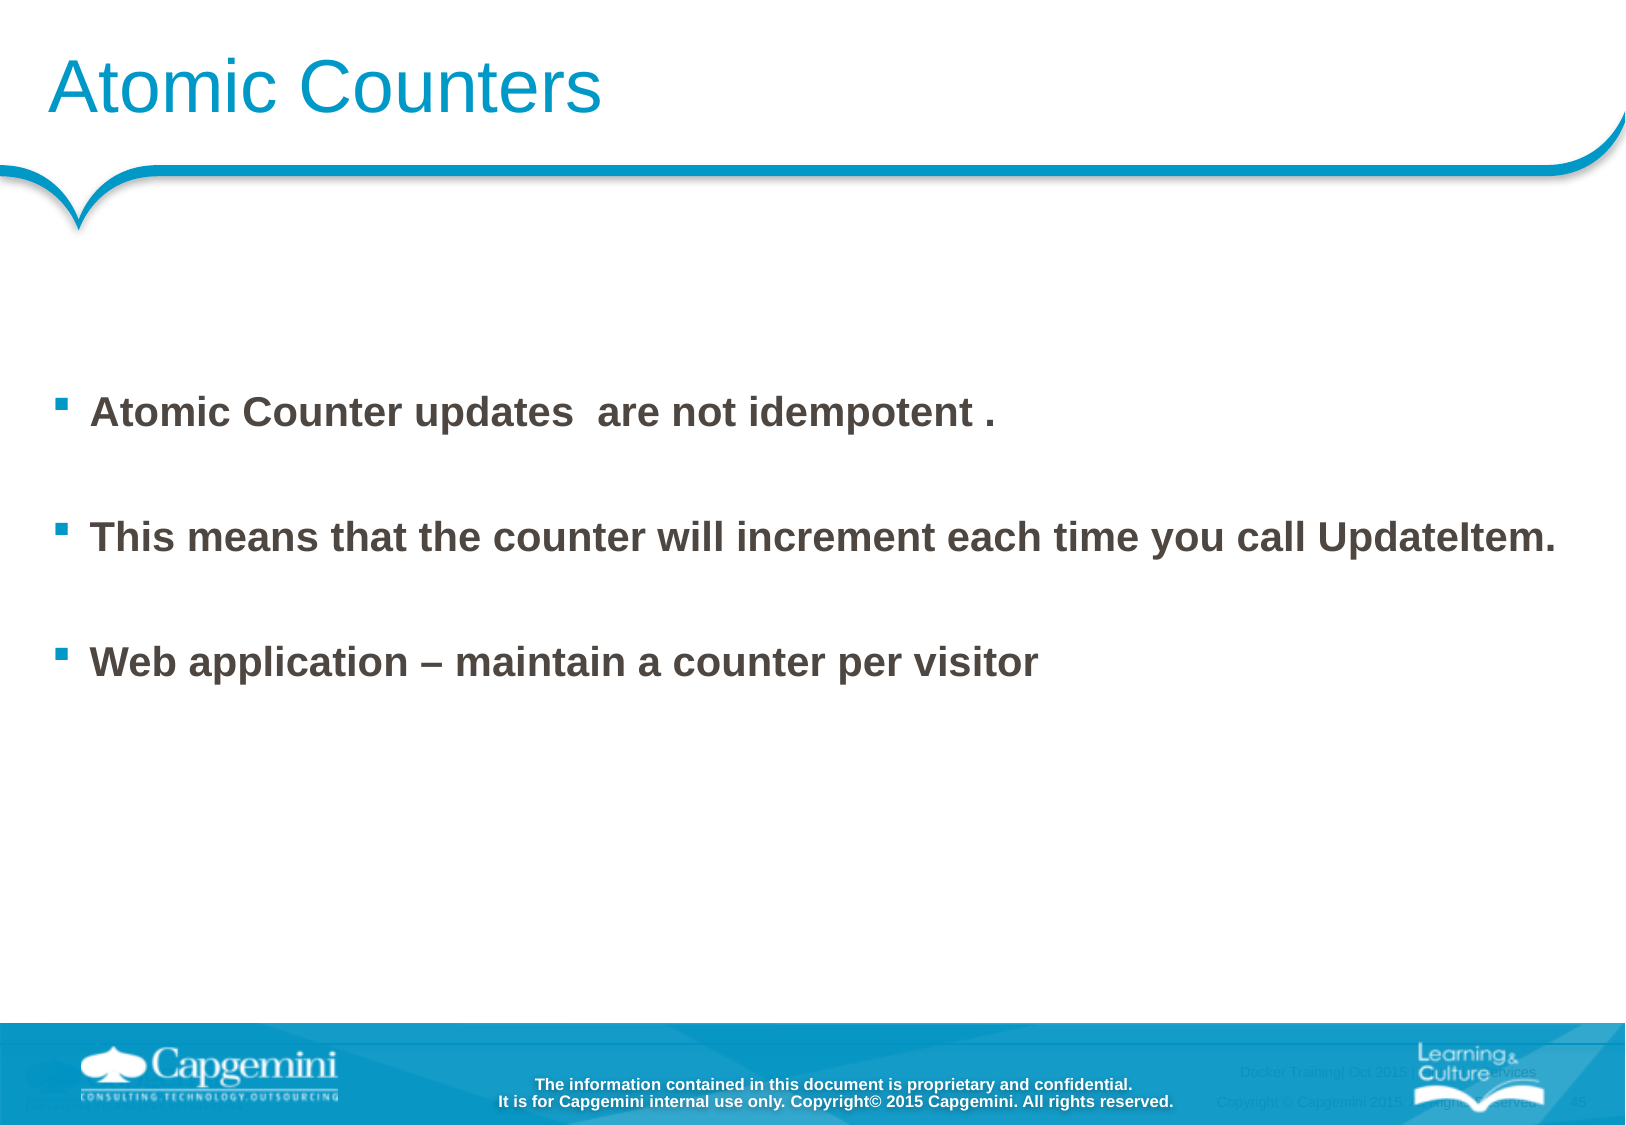

# Atomic Counters

Atomic Counter updates  are not idempotent .

This means that the counter will increment each time you call UpdateItem.

Web application – maintain a counter per visitor